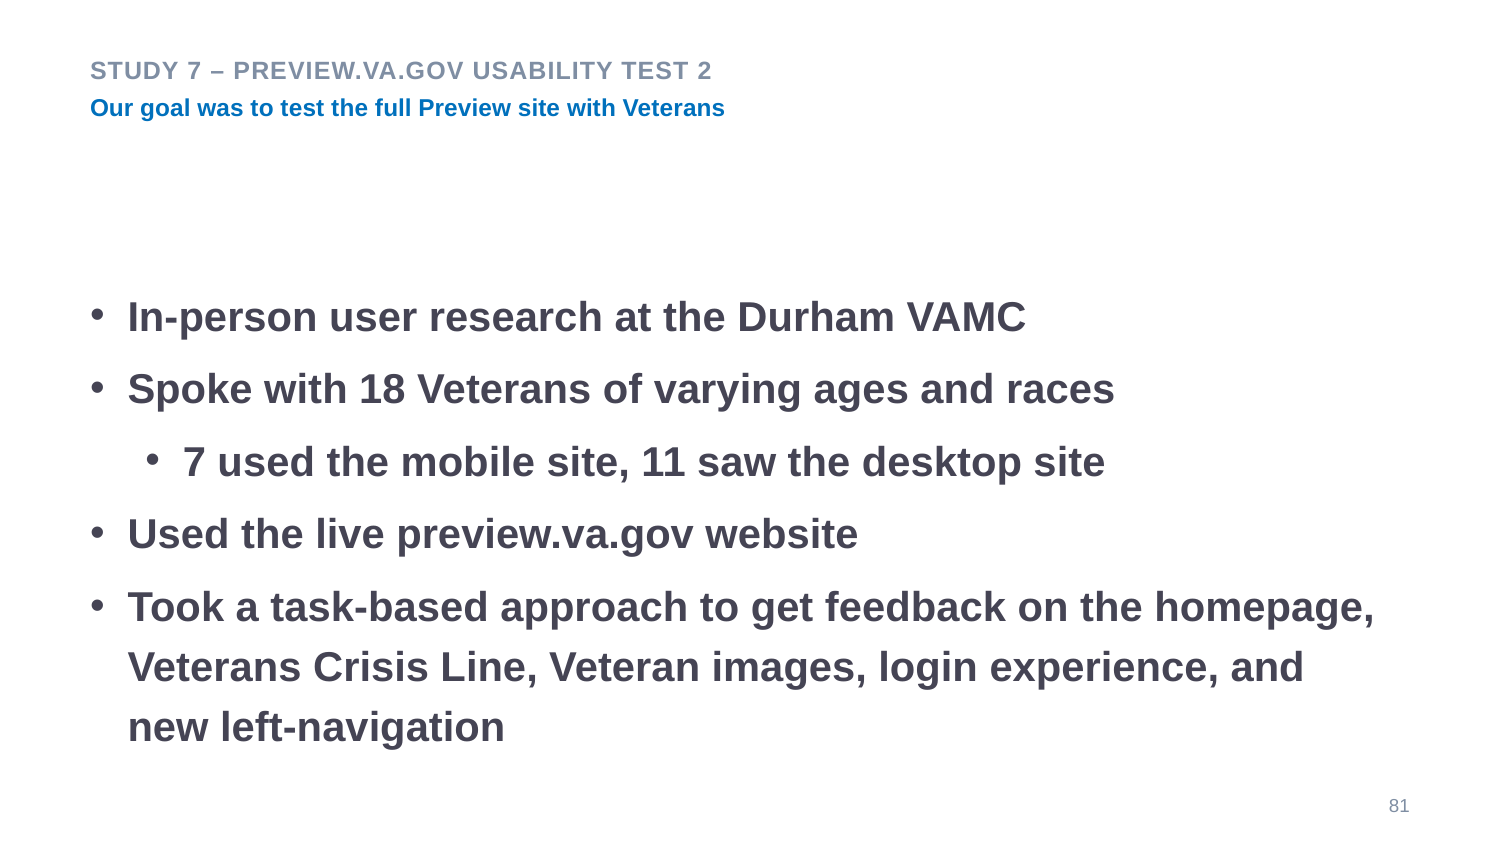

Study 7 – Preview.va.gov Usability Test 2
# Our goal was to test the full Preview site with Veterans
In-person user research at the Durham VAMC
Spoke with 18 Veterans of varying ages and races
7 used the mobile site, 11 saw the desktop site
Used the live preview.va.gov website
Took a task-based approach to get feedback on the homepage, Veterans Crisis Line, Veteran images, login experience, and new left-navigation

81